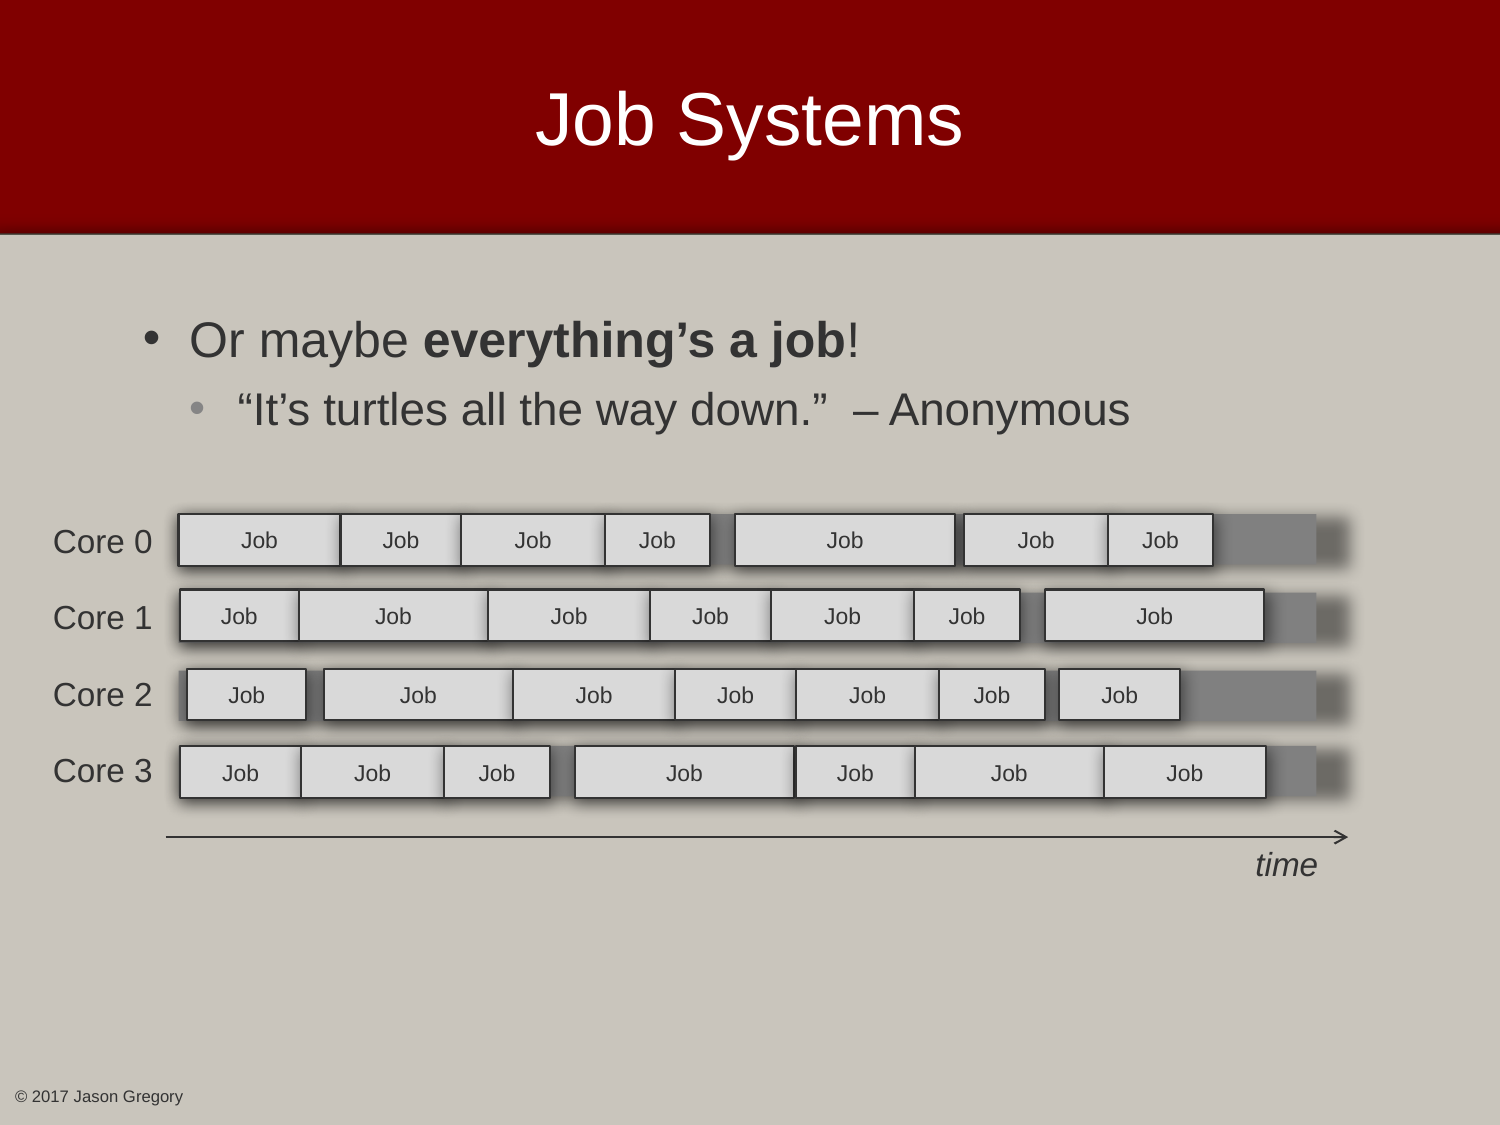

# Job Systems
Or maybe everything’s a job!
“It’s turtles all the way down.”  – Anonymous
Core 0

Job
Job
Job
Job
Job
Job
Job
Core 1
Job
Job
Job
Job
Job
Job
Job
Core 2
Job
Job
Job
Job
Job
Job
Job
Core 3
Job
Job
Job
Job
Job
Job
Job
time
© 2017 Jason Gregory